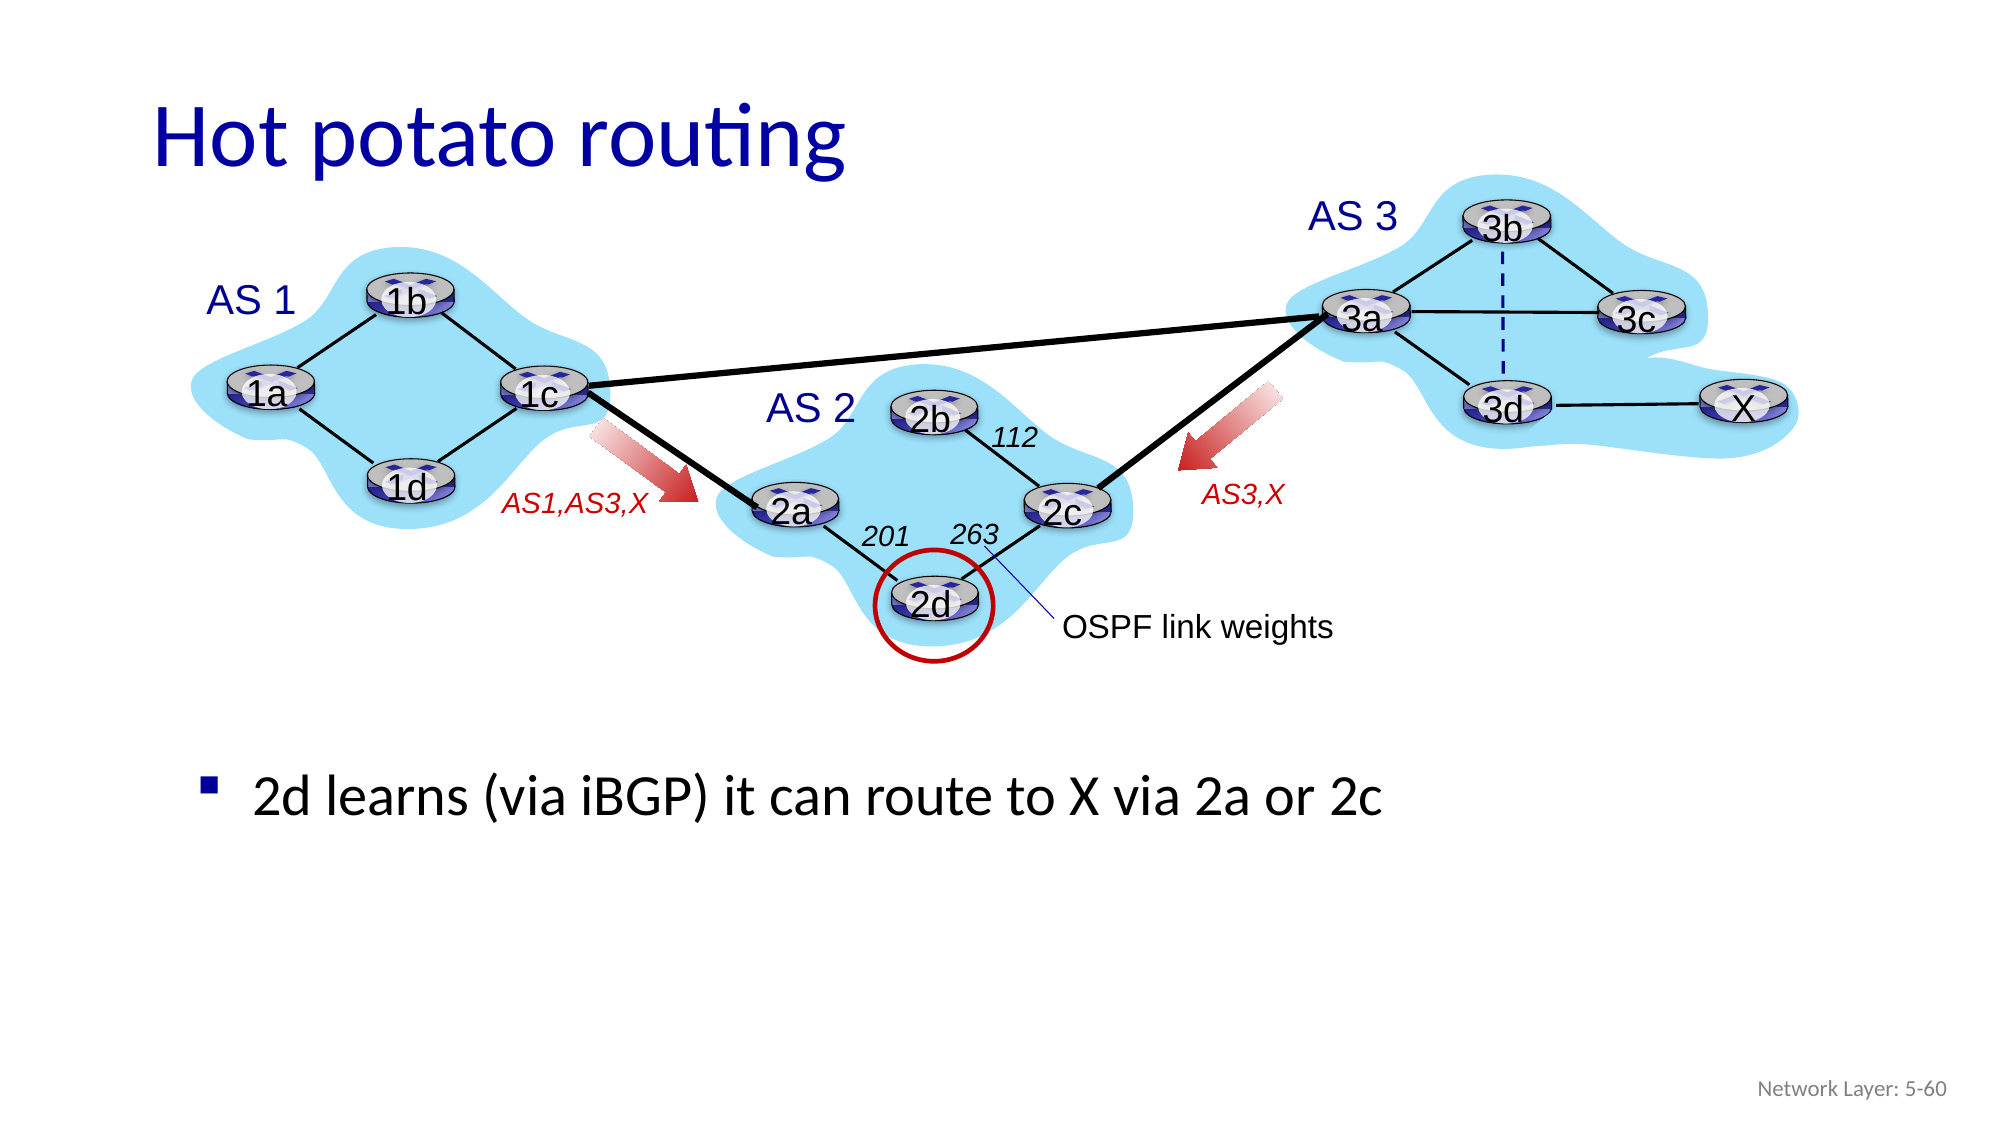

# Hot potato routing

AS 3
3b

3a

3c

3d

1b

1a

1c

1d

AS 1

2b

2a

2c

2d

AS 2

  X

AS3,X
112

AS1,AS3,X
263
201

OSPF link weights
2d learns (via iBGP) it can route to X via 2a or 2c

Network Layer: 5-60